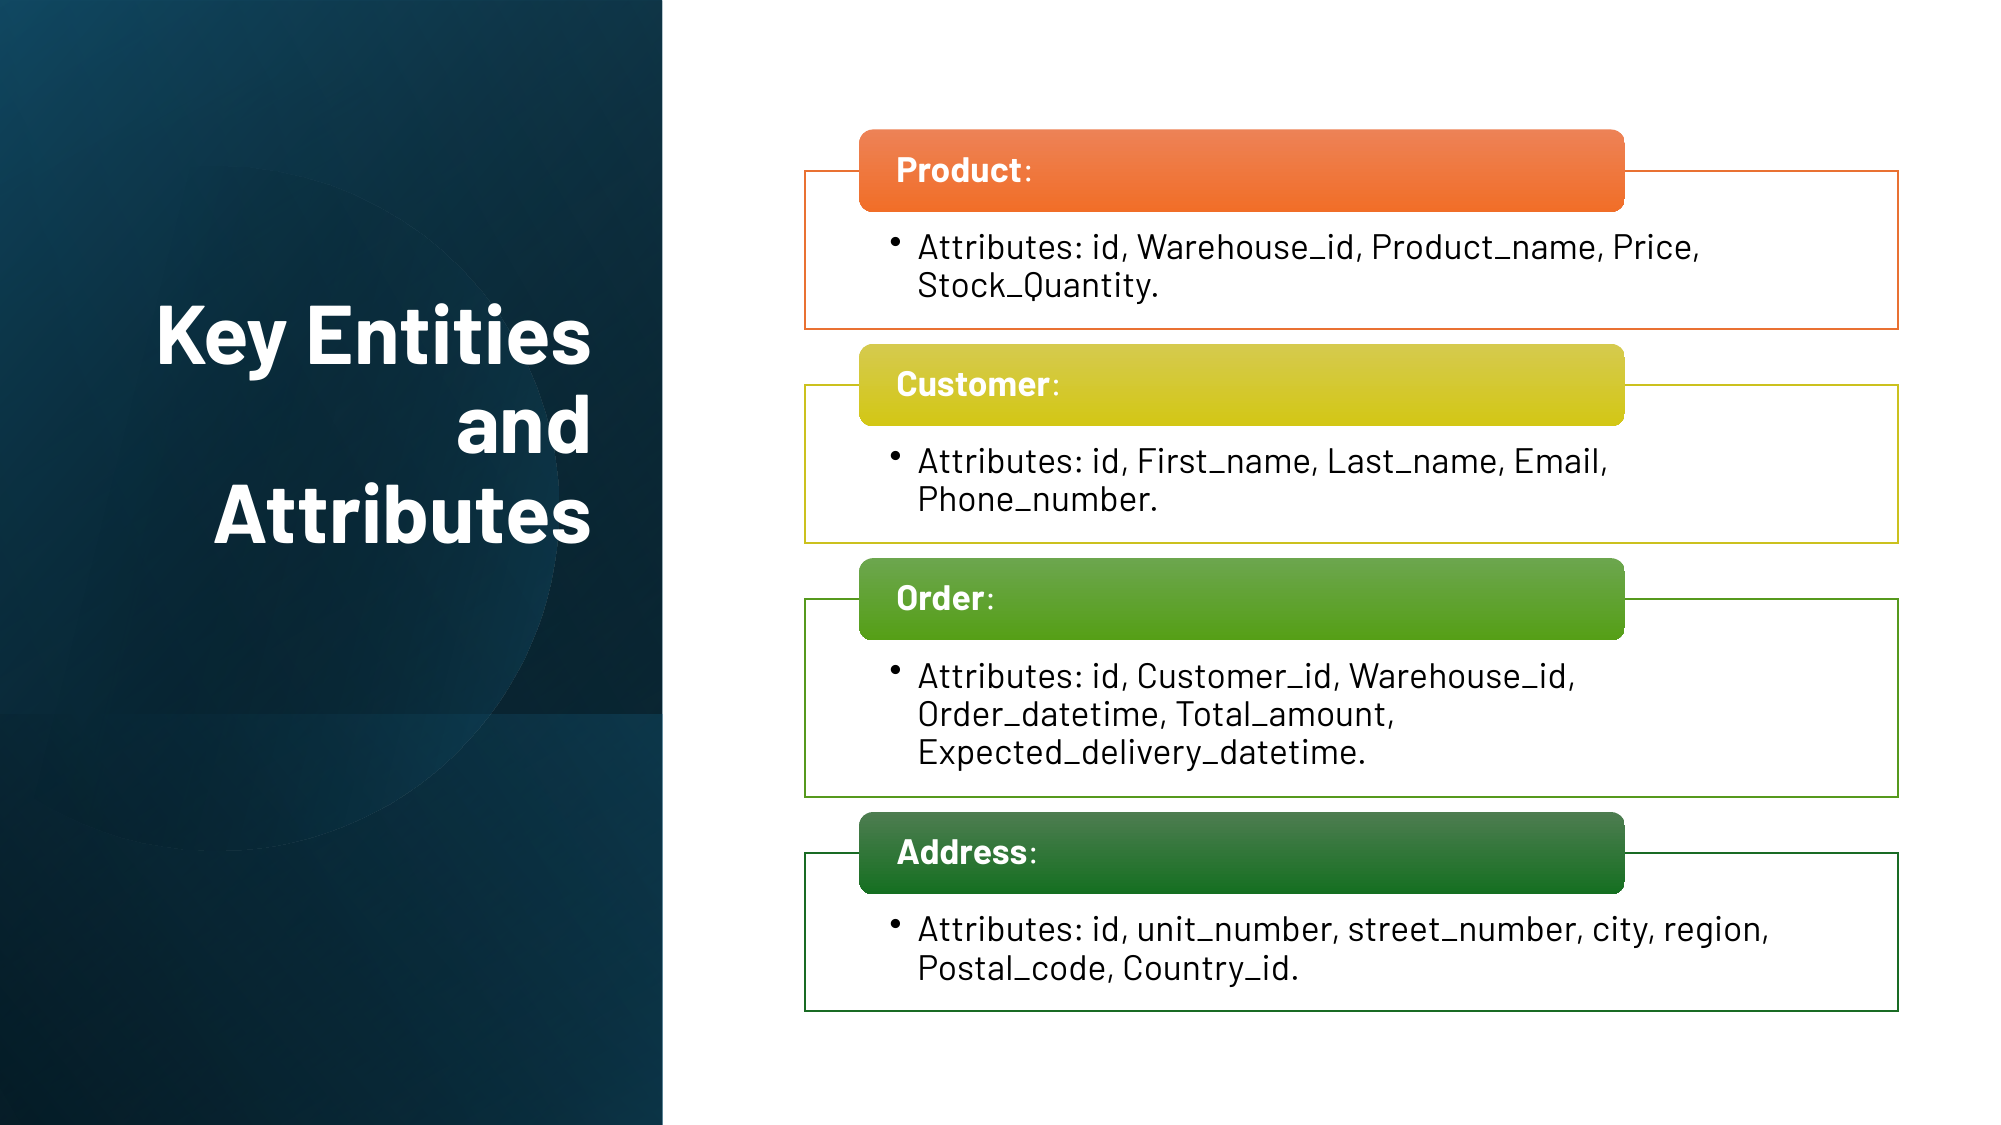

Attributes: id, Warehouse_id, Product_name, Price, Stock_Quantity.
Product:
Attributes: id, First_name, Last_name, Email, Phone_number.
Customer:
Attributes: id, Customer_id, Warehouse_id, Order_datetime, Total_amount, Expected_delivery_datetime.
Order:
Attributes: id, unit_number, street_number, city, region, Postal_code, Country_id.
Address:

# Key Entities and Attributes